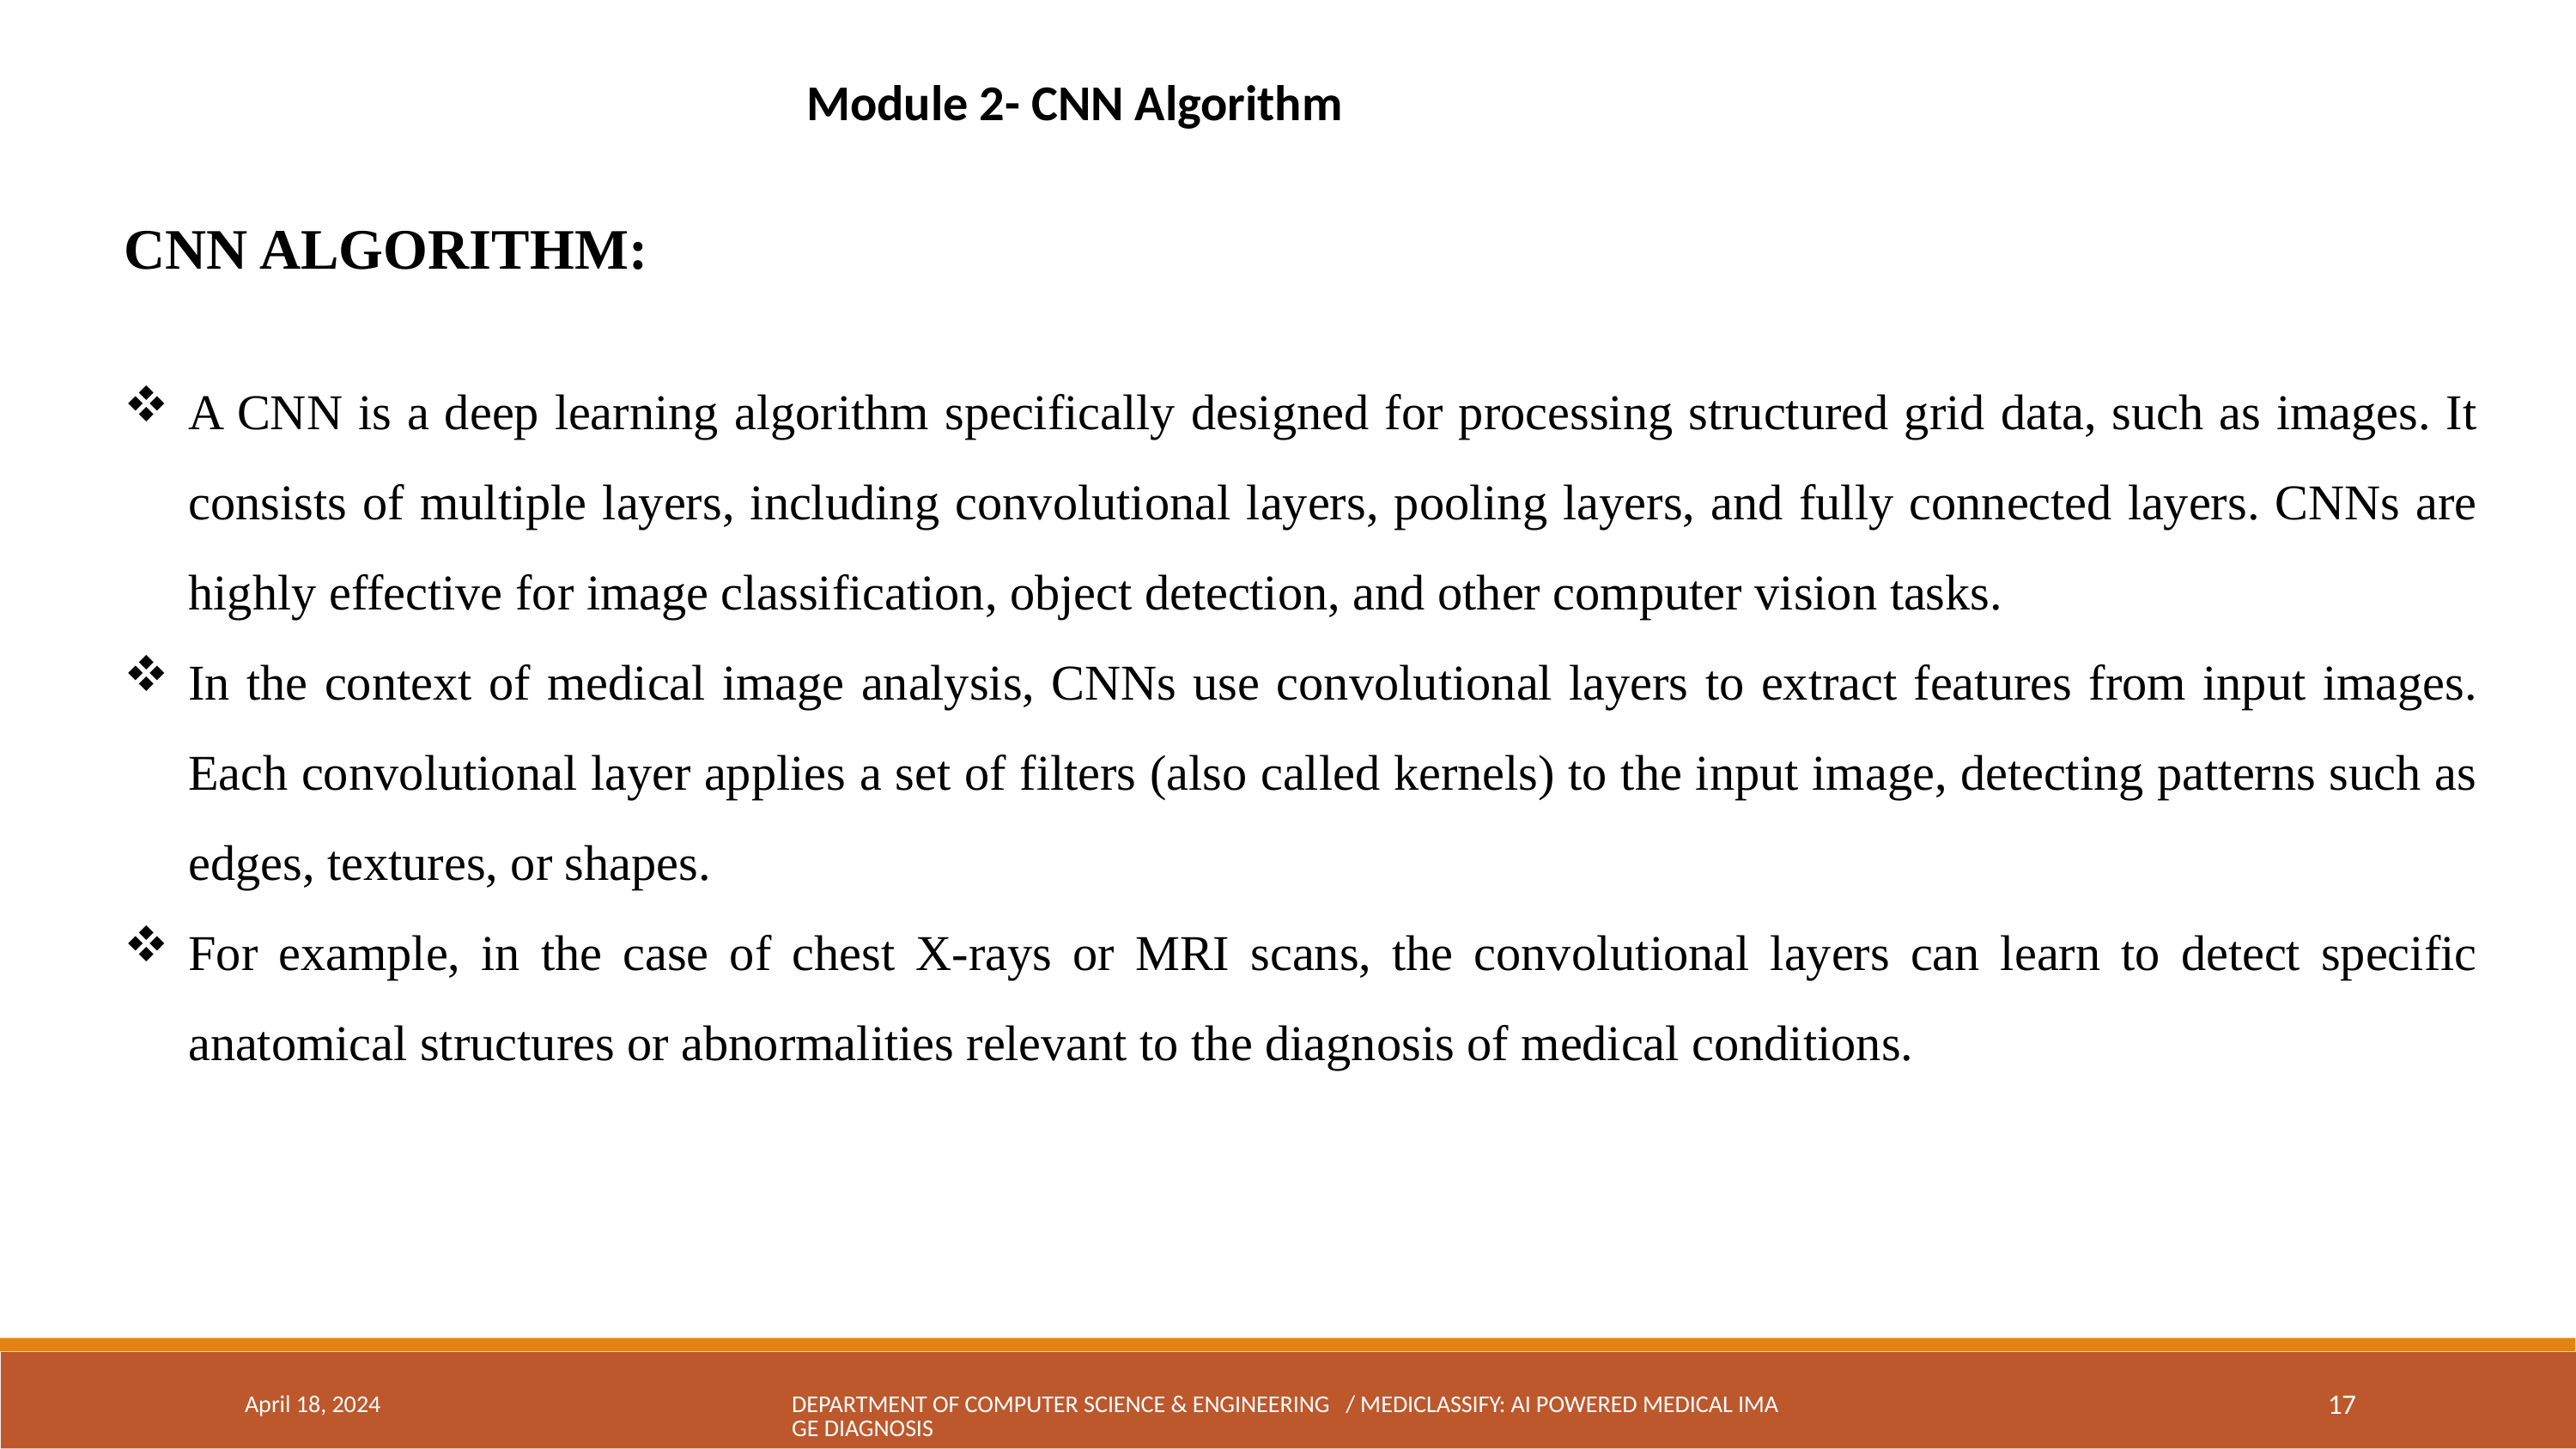

Module 2- CNN Algorithm

CNN ALGORITHM:

A CNN is a deep learning algorithm specifically designed for processing structured grid data, such as images. It consists of multiple layers, including convolutional layers, pooling layers, and fully connected layers. CNNs are highly effective for image classification, object detection, and other computer vision tasks.
In the context of medical image analysis, CNNs use convolutional layers to extract features from input images. Each convolutional layer applies a set of filters (also called kernels) to the input image, detecting patterns such as edges, textures, or shapes.
For example, in the case of chest X-rays or MRI scans, the convolutional layers can learn to detect specific anatomical structures or abnormalities relevant to the diagnosis of medical conditions.

April 18, 2024
DEPARTMENT OF COMPUTER SCIENCE & ENGINEERING   / MEDICLASSIFY: AI POWERED MEDICAL IMAGE DIAGNOSIS
17